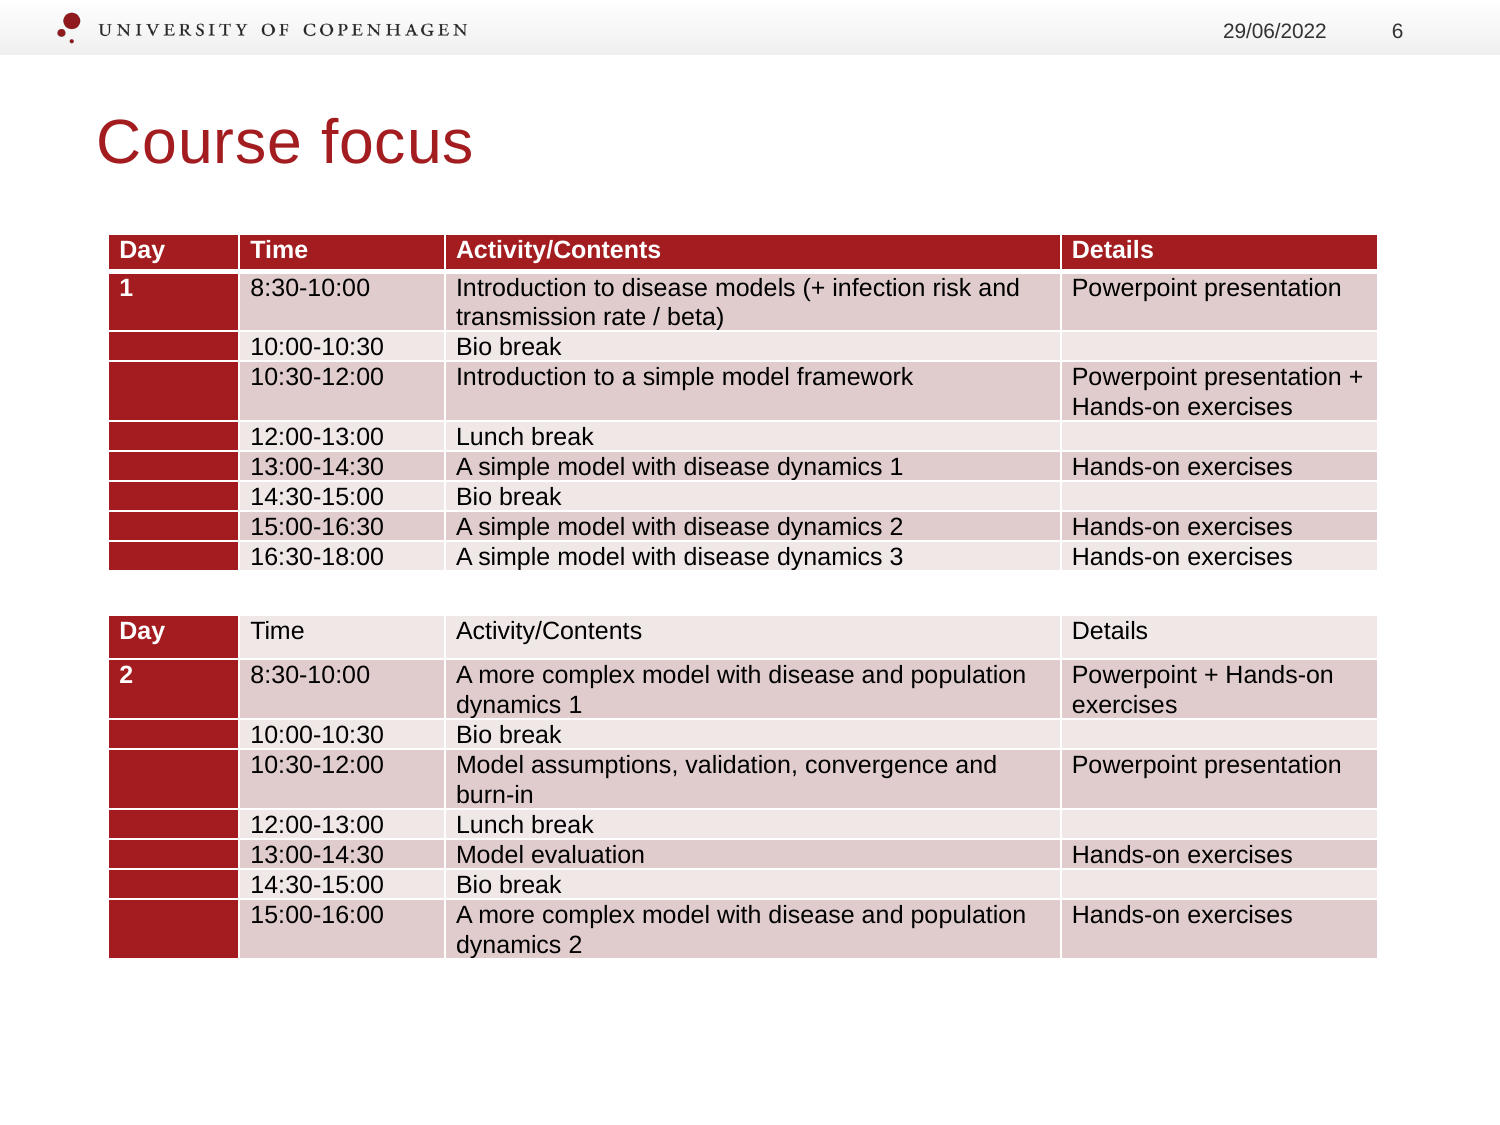

29/06/2022
6
# Course focus
| Day | Time | Activity/Contents | Details |
| --- | --- | --- | --- |
| 1 | 8:30-10:00 | Introduction to disease models (+ infection risk and transmission rate / beta) | Powerpoint presentation |
|  | 10:00-10:30 | Bio break |  |
|  | 10:30-12:00 | Introduction to a simple model framework | Powerpoint presentation + Hands-on exercises |
|  | 12:00-13:00 | Lunch break |  |
|  | 13:00-14:30 | A simple model with disease dynamics 1 | Hands-on exercises |
|  | 14:30-15:00 | Bio break |  |
|  | 15:00-16:30 | A simple model with disease dynamics 2 | Hands-on exercises |
|  | 16:30-18:00 | A simple model with disease dynamics 3 | Hands-on exercises |
|  |  |  |  |
| Day | Time | Activity/Contents | Details |
| 2 | 8:30-10:00 | A more complex model with disease and population dynamics 1 | Powerpoint + Hands-on exercises |
|  | 10:00-10:30 | Bio break |  |
|  | 10:30-12:00 | Model assumptions, validation, convergence and burn-in | Powerpoint presentation |
|  | 12:00-13:00 | Lunch break |  |
|  | 13:00-14:30 | Model evaluation | Hands-on exercises |
|  | 14:30-15:00 | Bio break |  |
|  | 15:00-16:00 | A more complex model with disease and population dynamics 2 | Hands-on exercises |